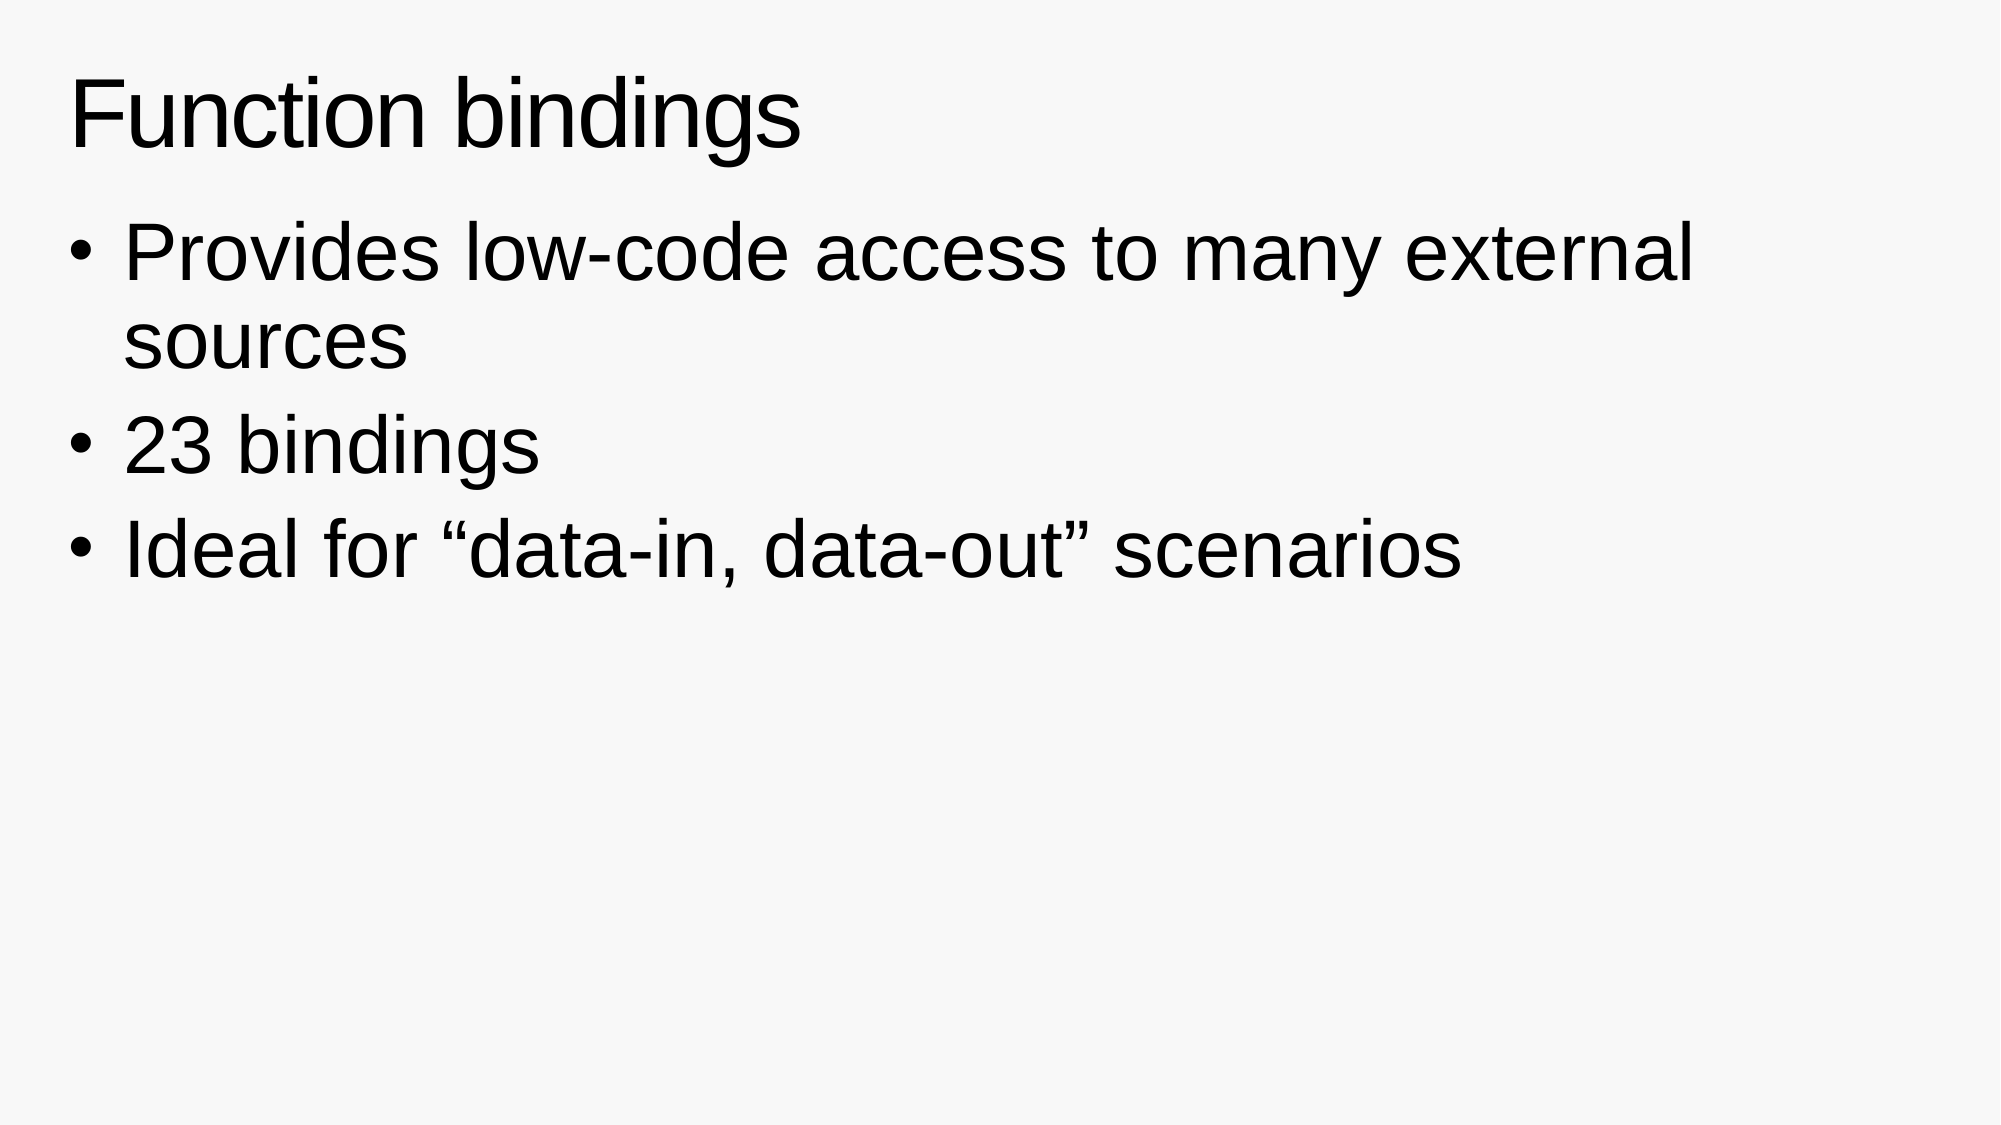

# Function bindings
Provides low-code access to many external sources
23 bindings
Ideal for “data-in, data-out” scenarios